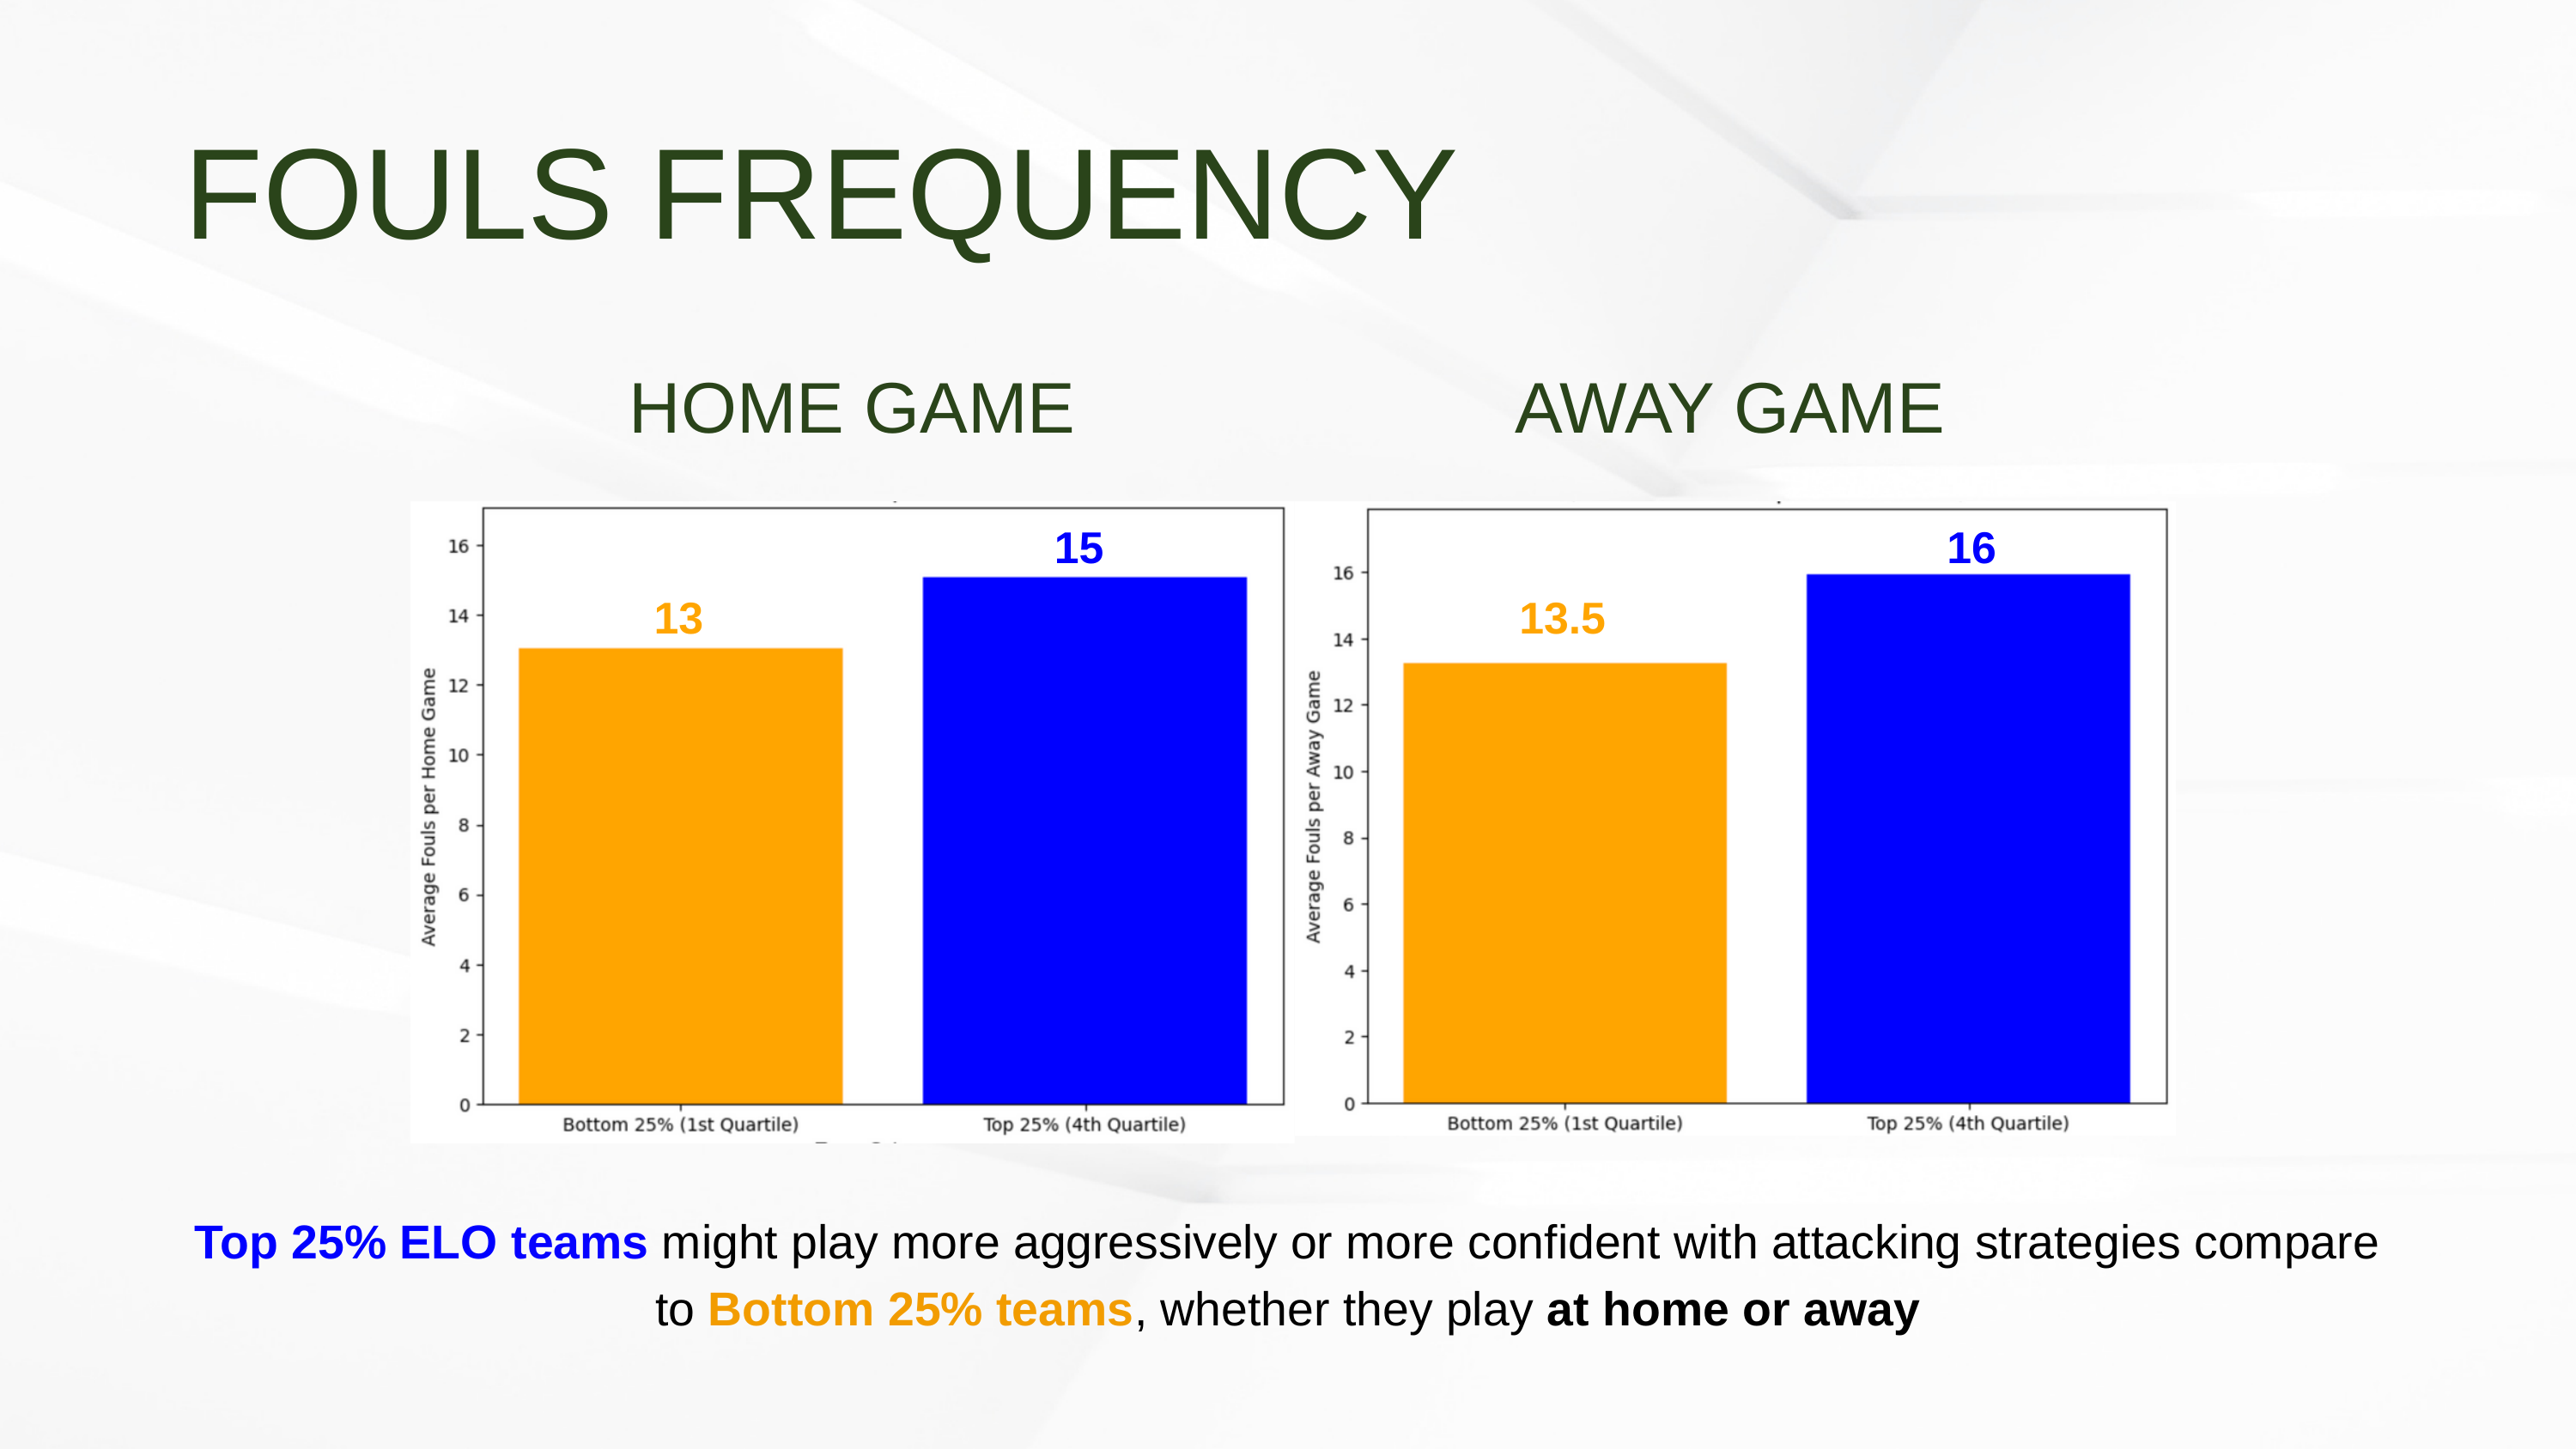

FOULS FREQUENCY
HOME GAME
AWAY GAME

15
16
13
13.5
Top 25% ELO teams might play more aggressively or more confident with attacking strategies compare to Bottom 25% teams, whether they play at home or away